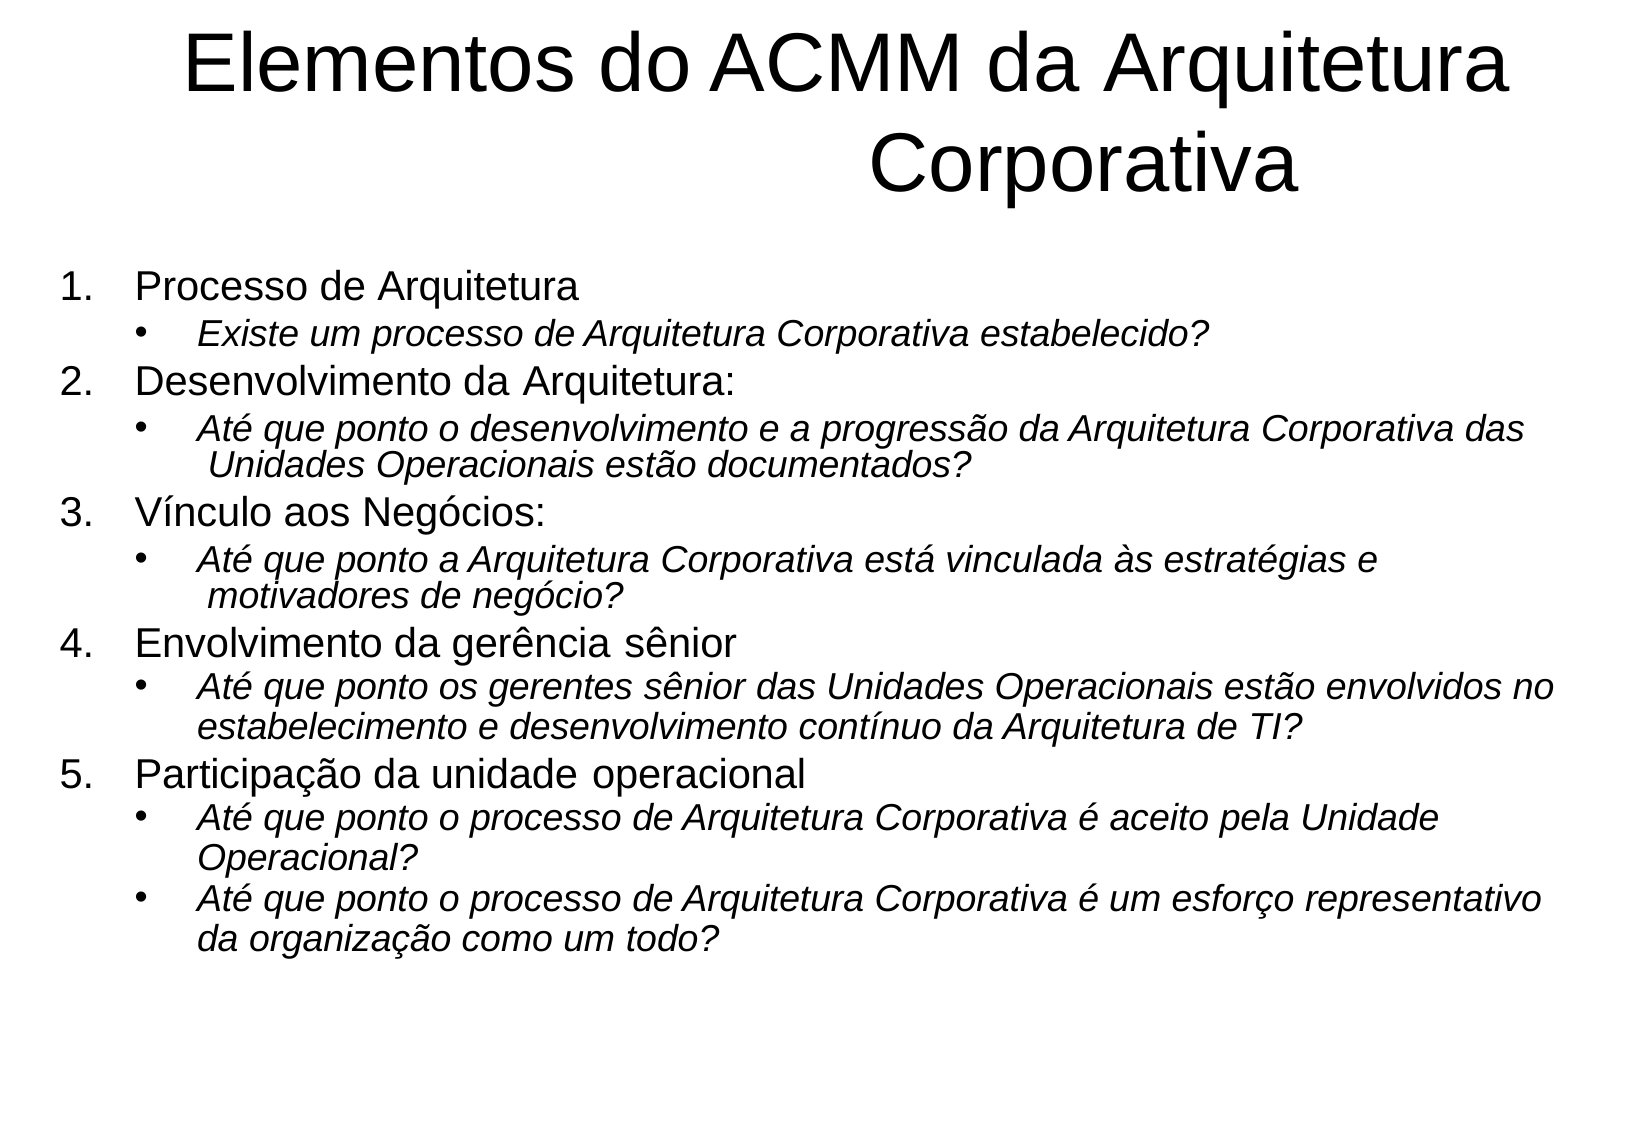

# Elementos do ACMM da Arquitetura  Corporativa
Processo de Arquitetura
Existe um processo de Arquitetura Corporativa estabelecido?
Desenvolvimento da Arquitetura:
Até que ponto o desenvolvimento e a progressão da Arquitetura Corporativa das  Unidades Operacionais estão documentados?
3.
Vínculo aos Negócios:
Até que ponto a Arquitetura Corporativa está vinculada às estratégias e  motivadores de negócio?
4.
Envolvimento da gerência sênior
Até que ponto os gerentes sênior das Unidades Operacionais estão envolvidos no
estabelecimento e desenvolvimento contínuo da Arquitetura de TI?
5.
Participação da unidade operacional
Até que ponto o processo de Arquitetura Corporativa é aceito pela Unidade
Operacional?
Até que ponto o processo de Arquitetura Corporativa é um esforço representativo
da organização como um todo?